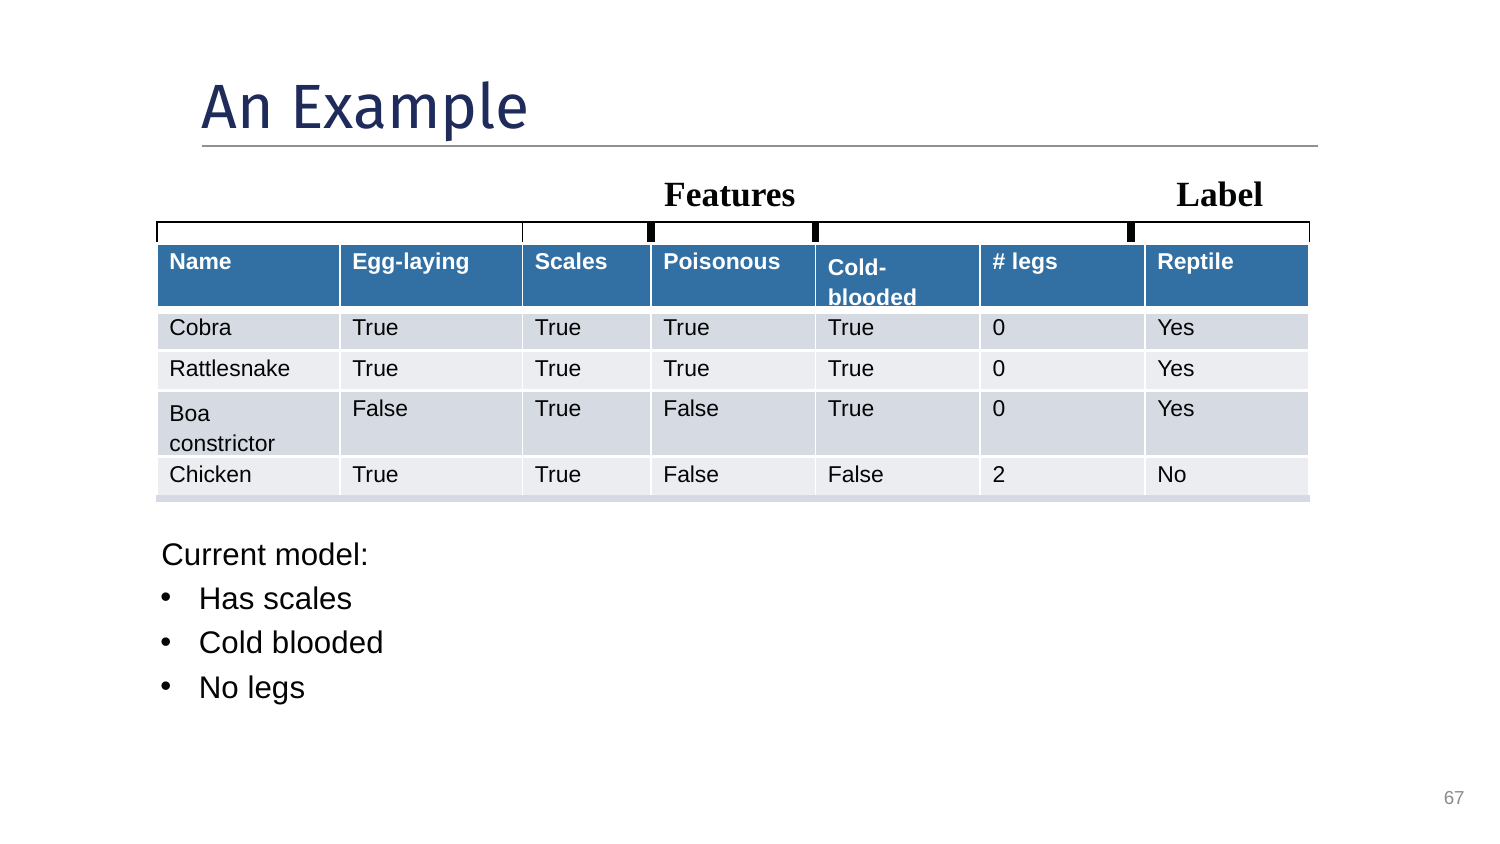

# An Example

Features
Label
|  |  |  |  |  |  |  |  |
| --- | --- | --- | --- | --- | --- | --- | --- |
| Name | Egg-laying | Scales | Poisonous | Cold- blooded | # legs |  | Reptile |
| Cobra | True | True | True | True | 0 |  | Yes |
| Rattlesnake | True | True | True | True | 0 |  | Yes |
| Boa constrictor | False | True | False | True | 0 |  | Yes |
| Chicken | True | True | False | False | 2 |  | No |

Alligator	True	True	False	True	4	Yes
Dart frog         True	False           True	False	4	No  Salmon	True	True          False	True	0	No  Python	True	True         False	True	0	Yes
Current model:
Has scales
Cold blooded
No legs
67